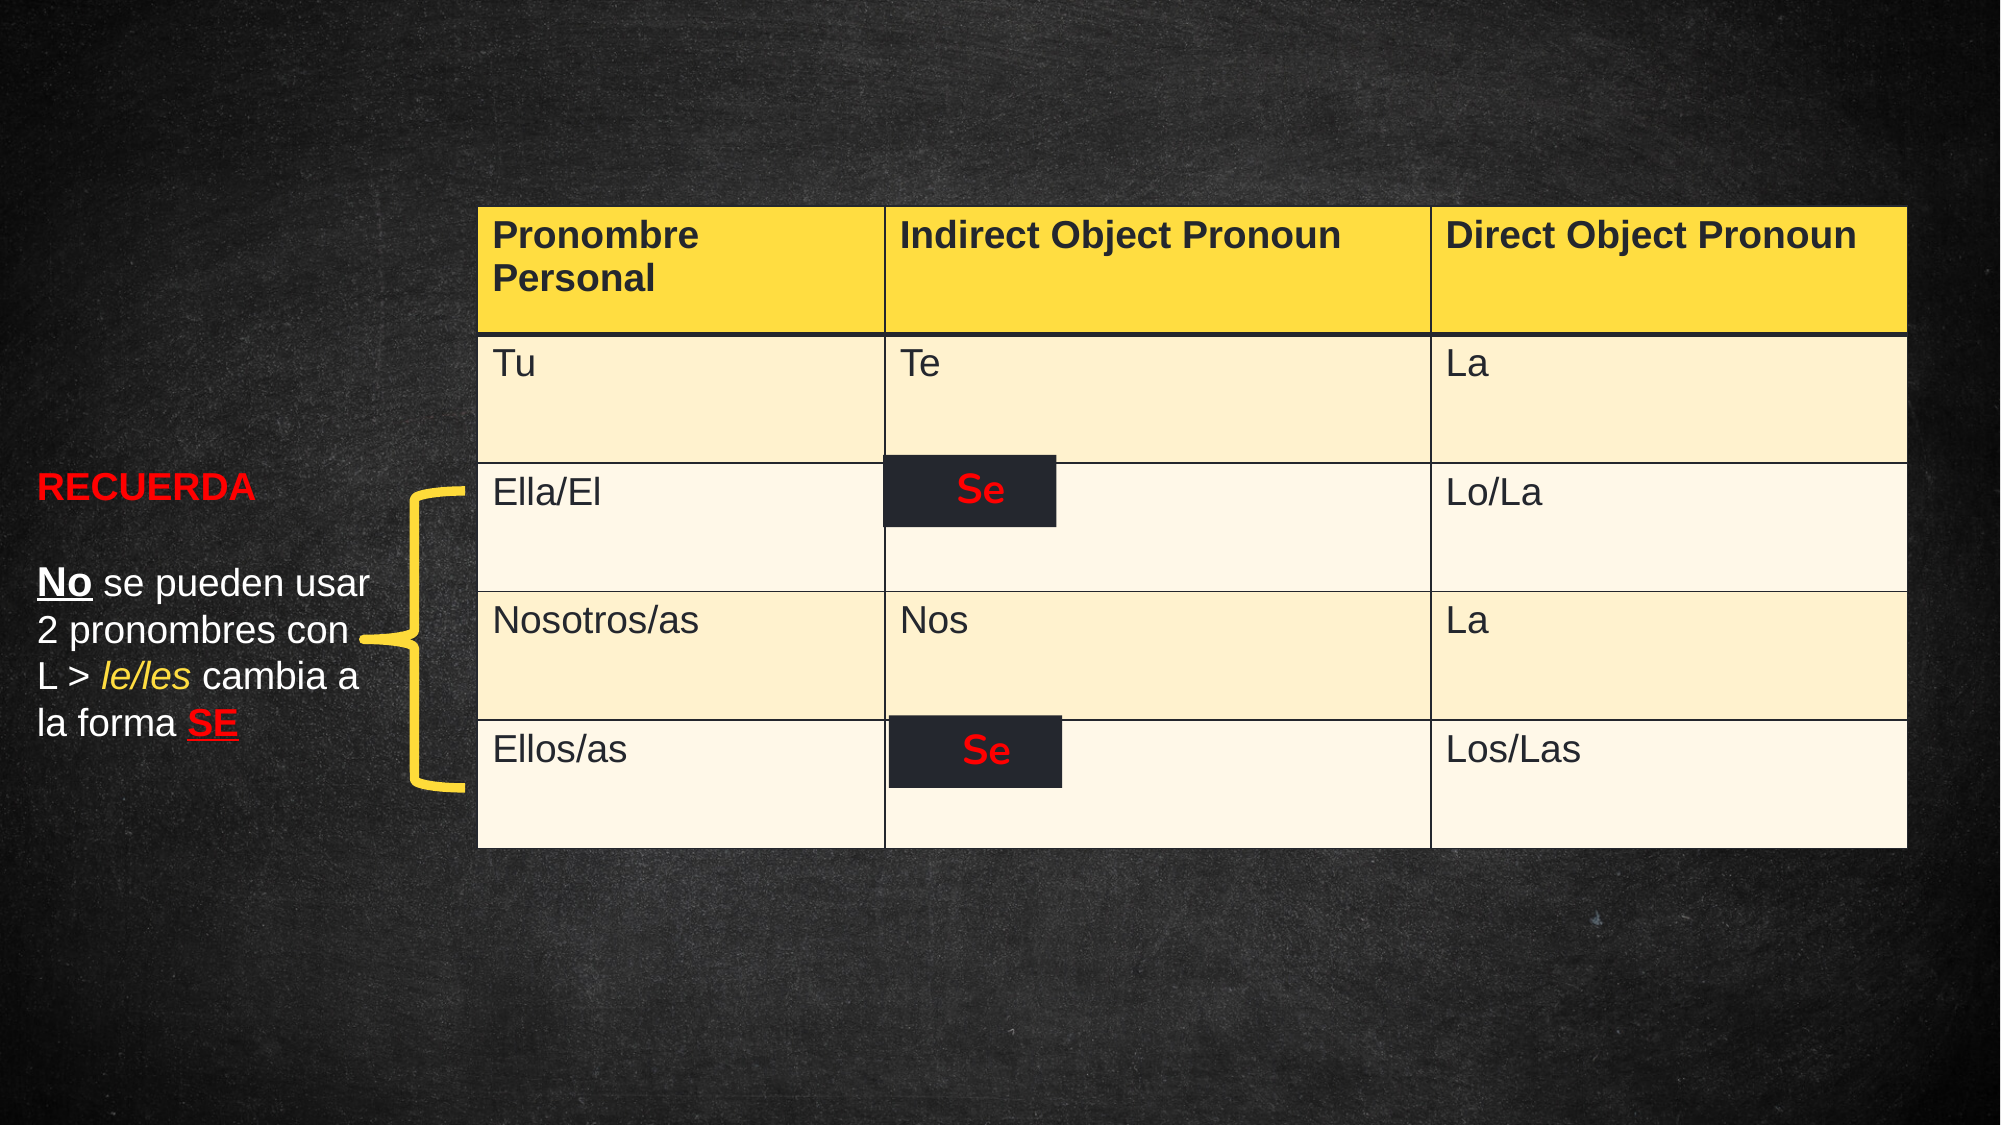

| Pronombre Personal | Indirect Object Pronoun | Direct Object Pronoun |
| --- | --- | --- |
| Tu | Te | La |
| Ella/El | Le | Lo/La |
| Nosotros/as | Nos | La |
| Ellos/as | Les | Los/Las |
RECUERDA

No se pueden usar 2 pronombres con L > le/les cambia a la forma SE
Se

Se